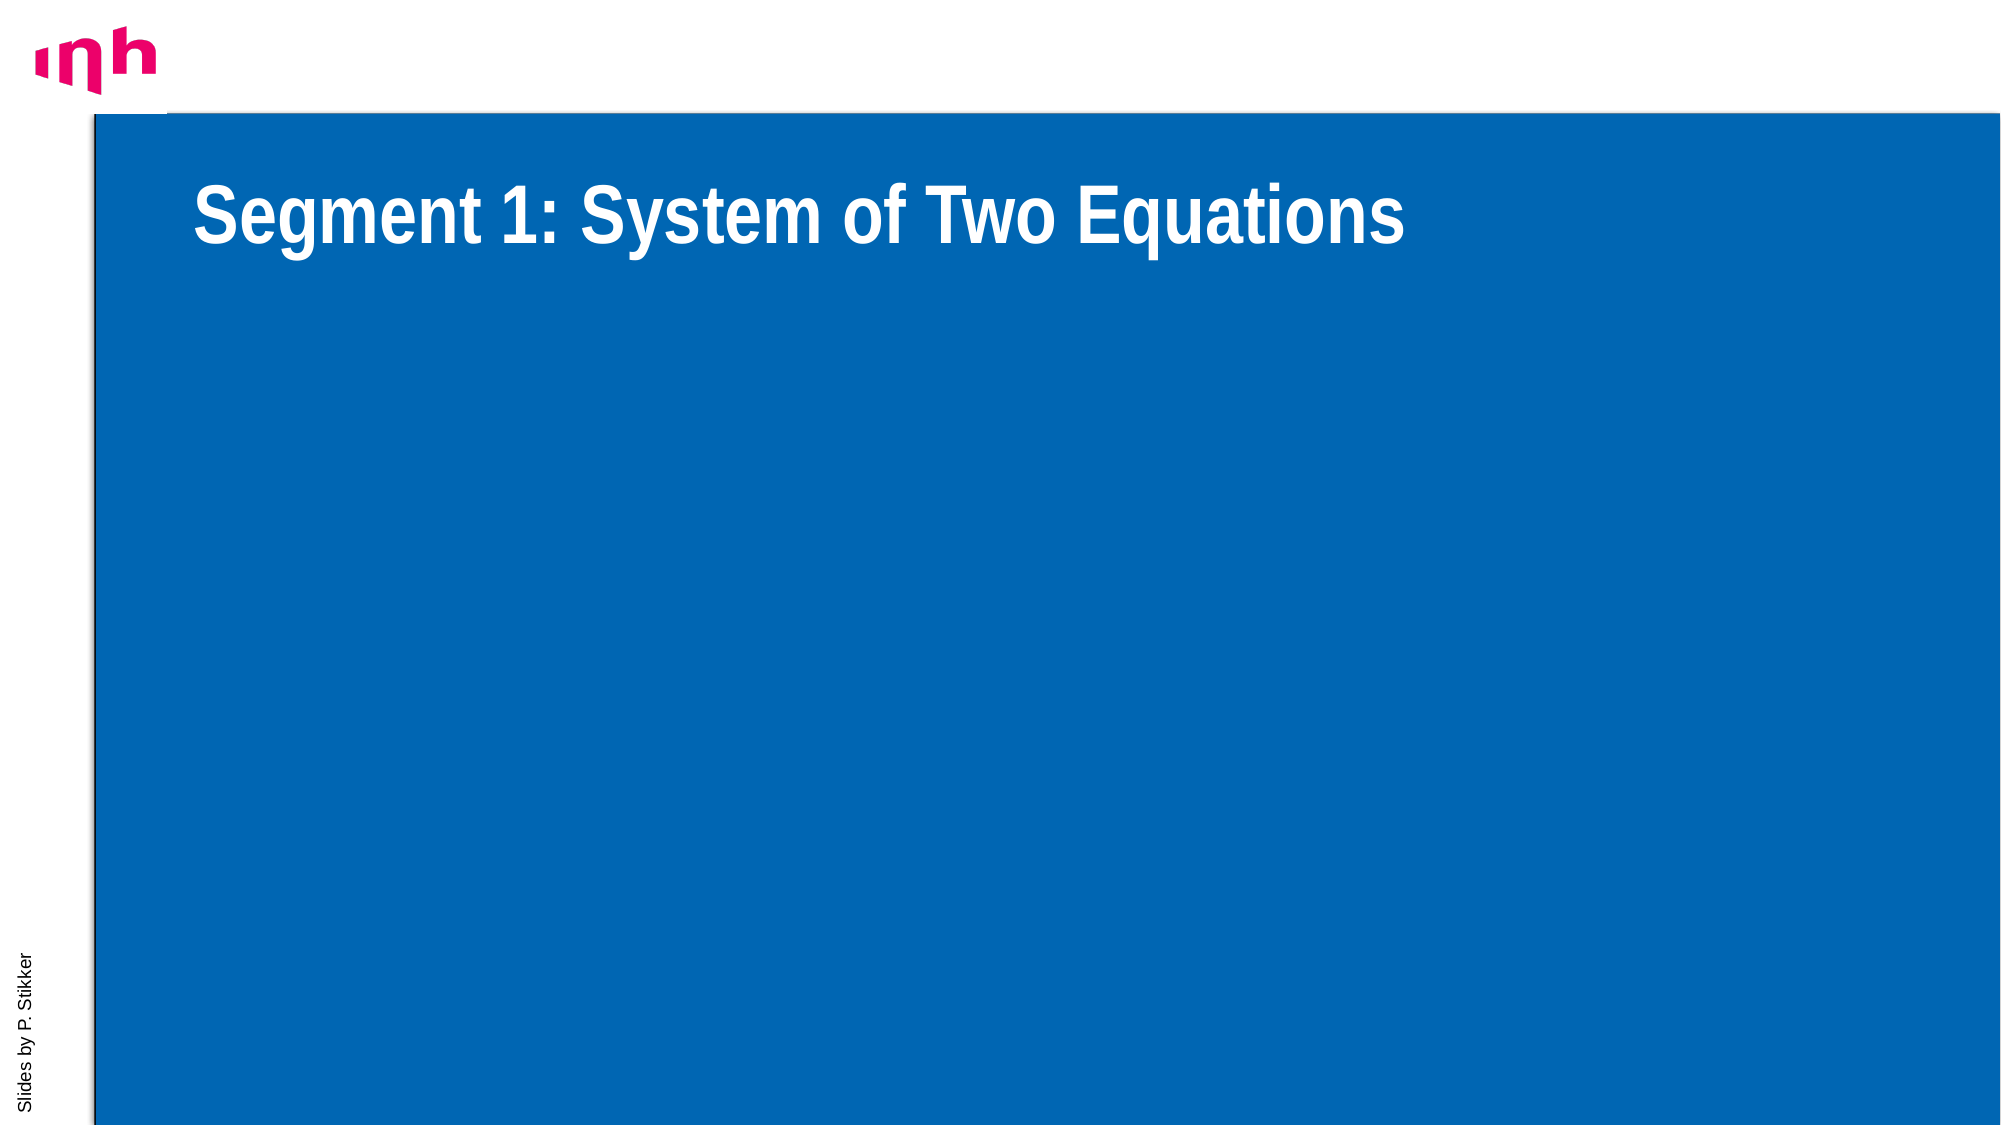

# Segment 1: System of Two Equations
6